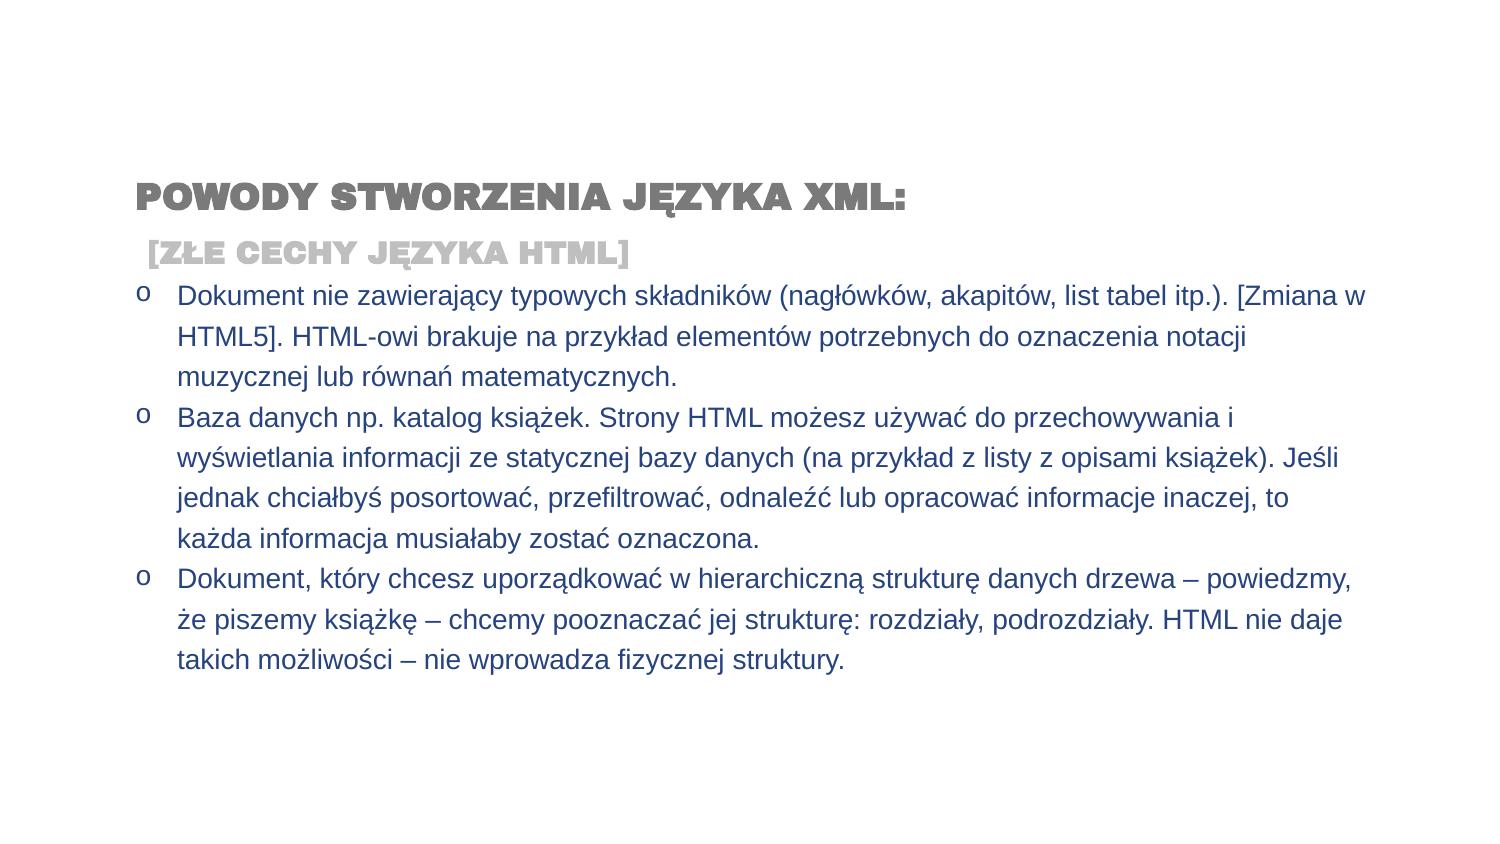

Powody stworzenia języka xml:
 [złe cechy języka HTML]
Dokument nie zawierający typowych składników (nagłówków, akapitów, list tabel itp.). [Zmiana w HTML5]. HTML-owi brakuje na przykład elementów potrzebnych do oznaczenia notacji muzycznej lub równań matematycznych.
Baza danych np. katalog książek. Strony HTML możesz używać do przechowywania i wyświetlania informacji ze statycznej bazy danych (na przykład z listy z opisami książek). Jeśli jednak chciałbyś posortować, przefiltrować, odnaleźć lub opracować informacje inaczej, to każda informacja musiałaby zostać oznaczona.
Dokument, który chcesz uporządkować w hierarchiczną strukturę danych drzewa – powiedzmy, że piszemy książkę – chcemy pooznaczać jej strukturę: rozdziały, podrozdziały. HTML nie daje takich możliwości – nie wprowadza fizycznej struktury.